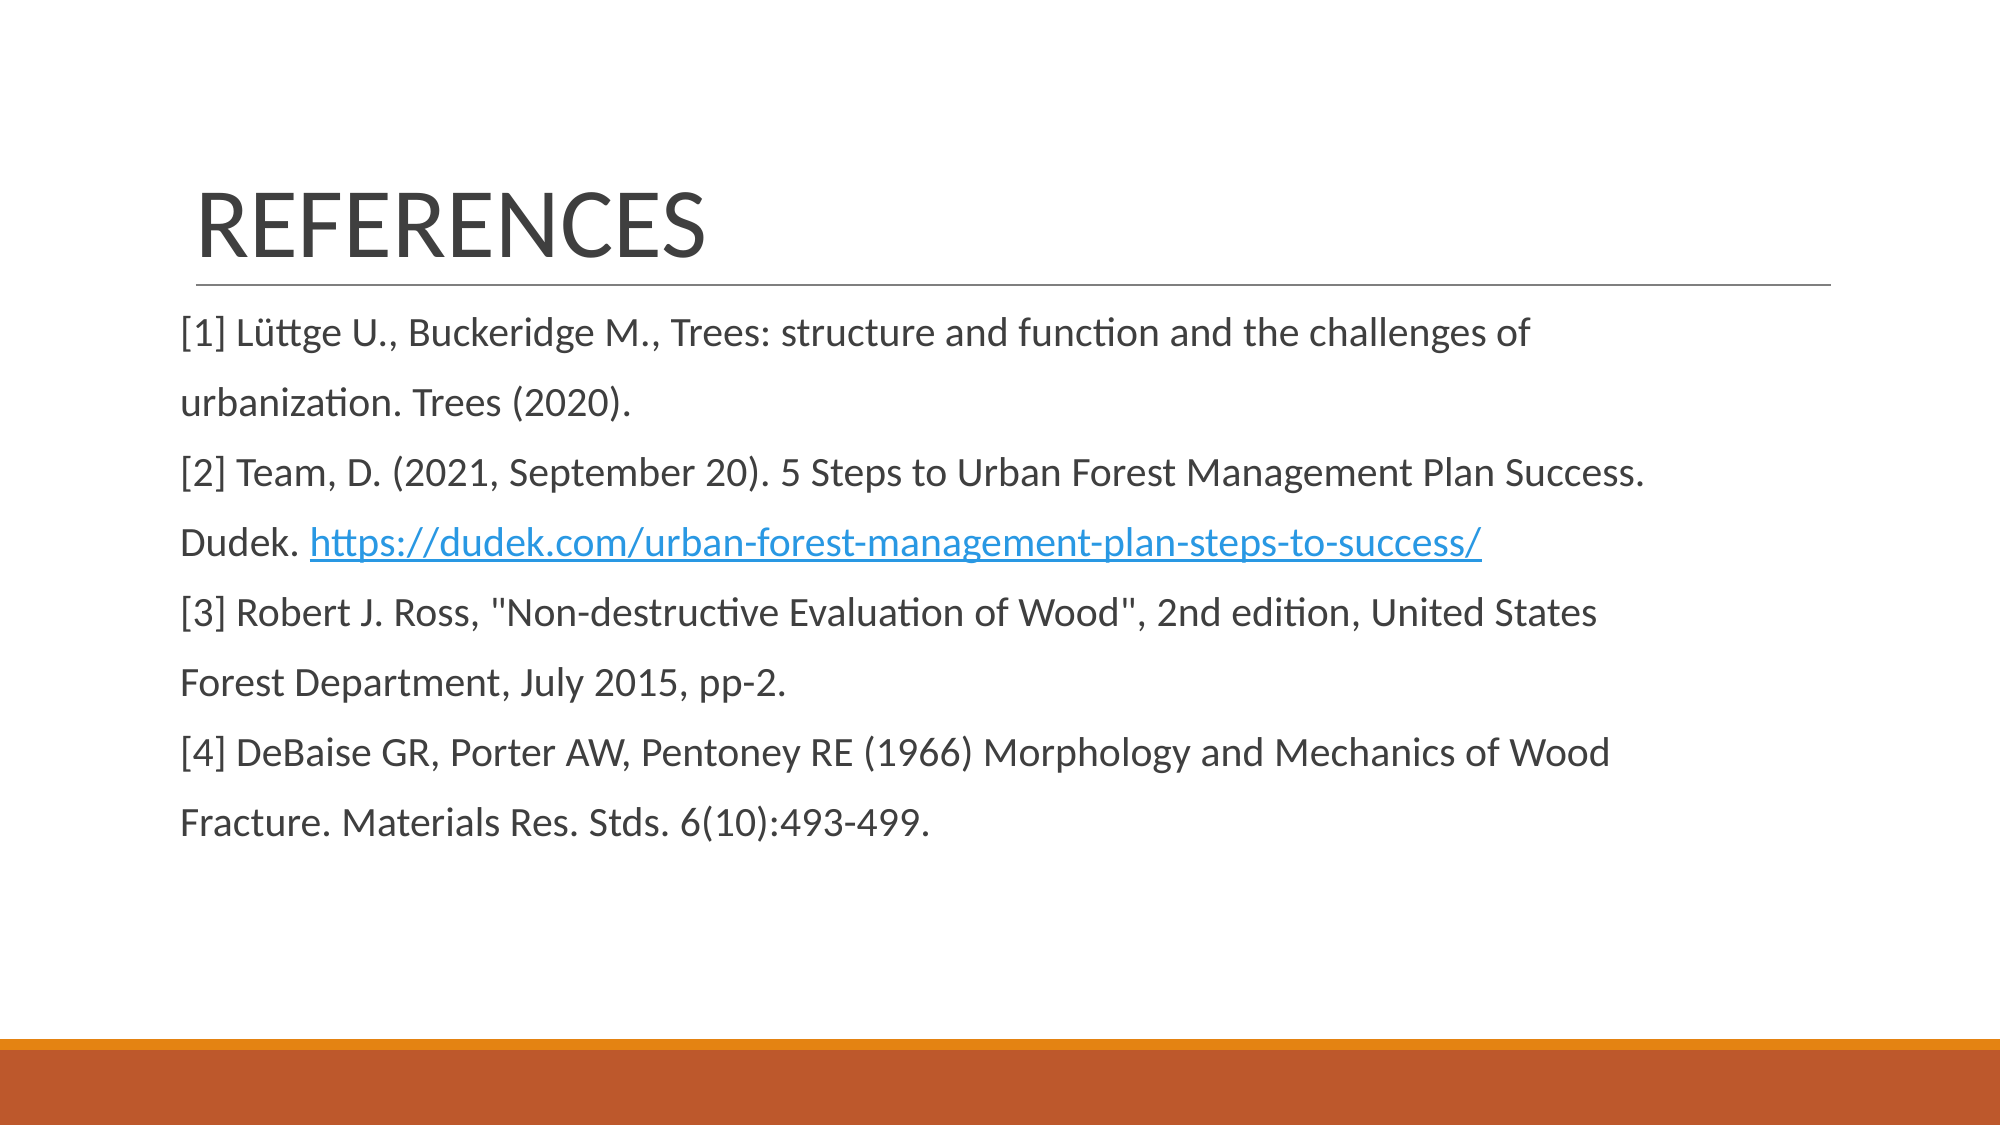

# REFERENCES
[1] Lüttge U., Buckeridge M., Trees: structure and function and the challenges of
urbanization. Trees (2020).
[2] Team, D. (2021, September 20). 5 Steps to Urban Forest Management Plan Success.
Dudek. https://dudek.com/urban-forest-management-plan-steps-to-success/
[3] Robert J. Ross, "Non-destructive Evaluation of Wood", 2nd edition, United States
Forest Department, July 2015, pp-2.
[4] DeBaise GR, Porter AW, Pentoney RE (1966) Morphology and Mechanics of Wood
Fracture. Materials Res. Stds. 6(10):493-499.